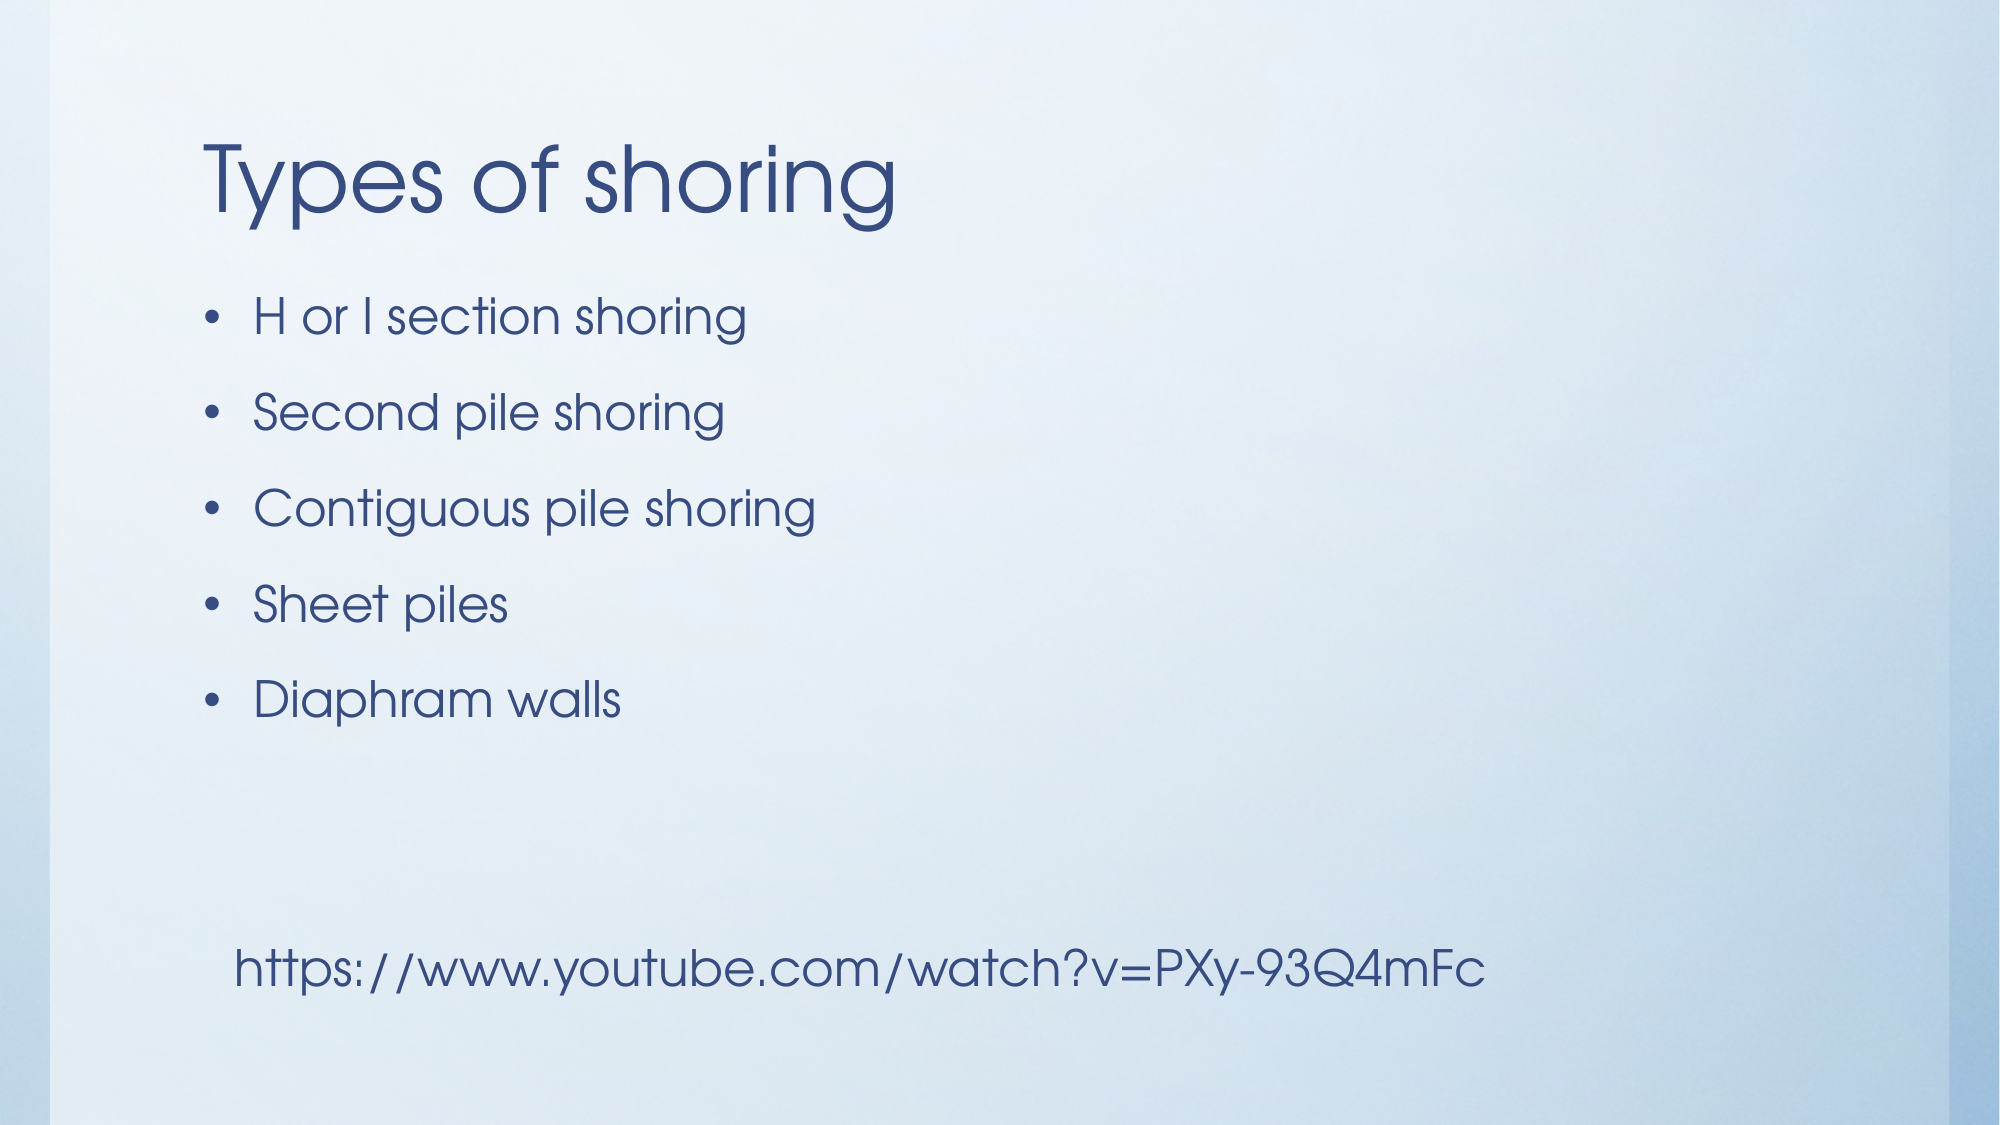

# Types of shoring
H or I section shoring
Second pile shoring
Contiguous pile shoring
Sheet piles
Diaphram walls
https://www.youtube.com/watch?v=PXy-93Q4mFc